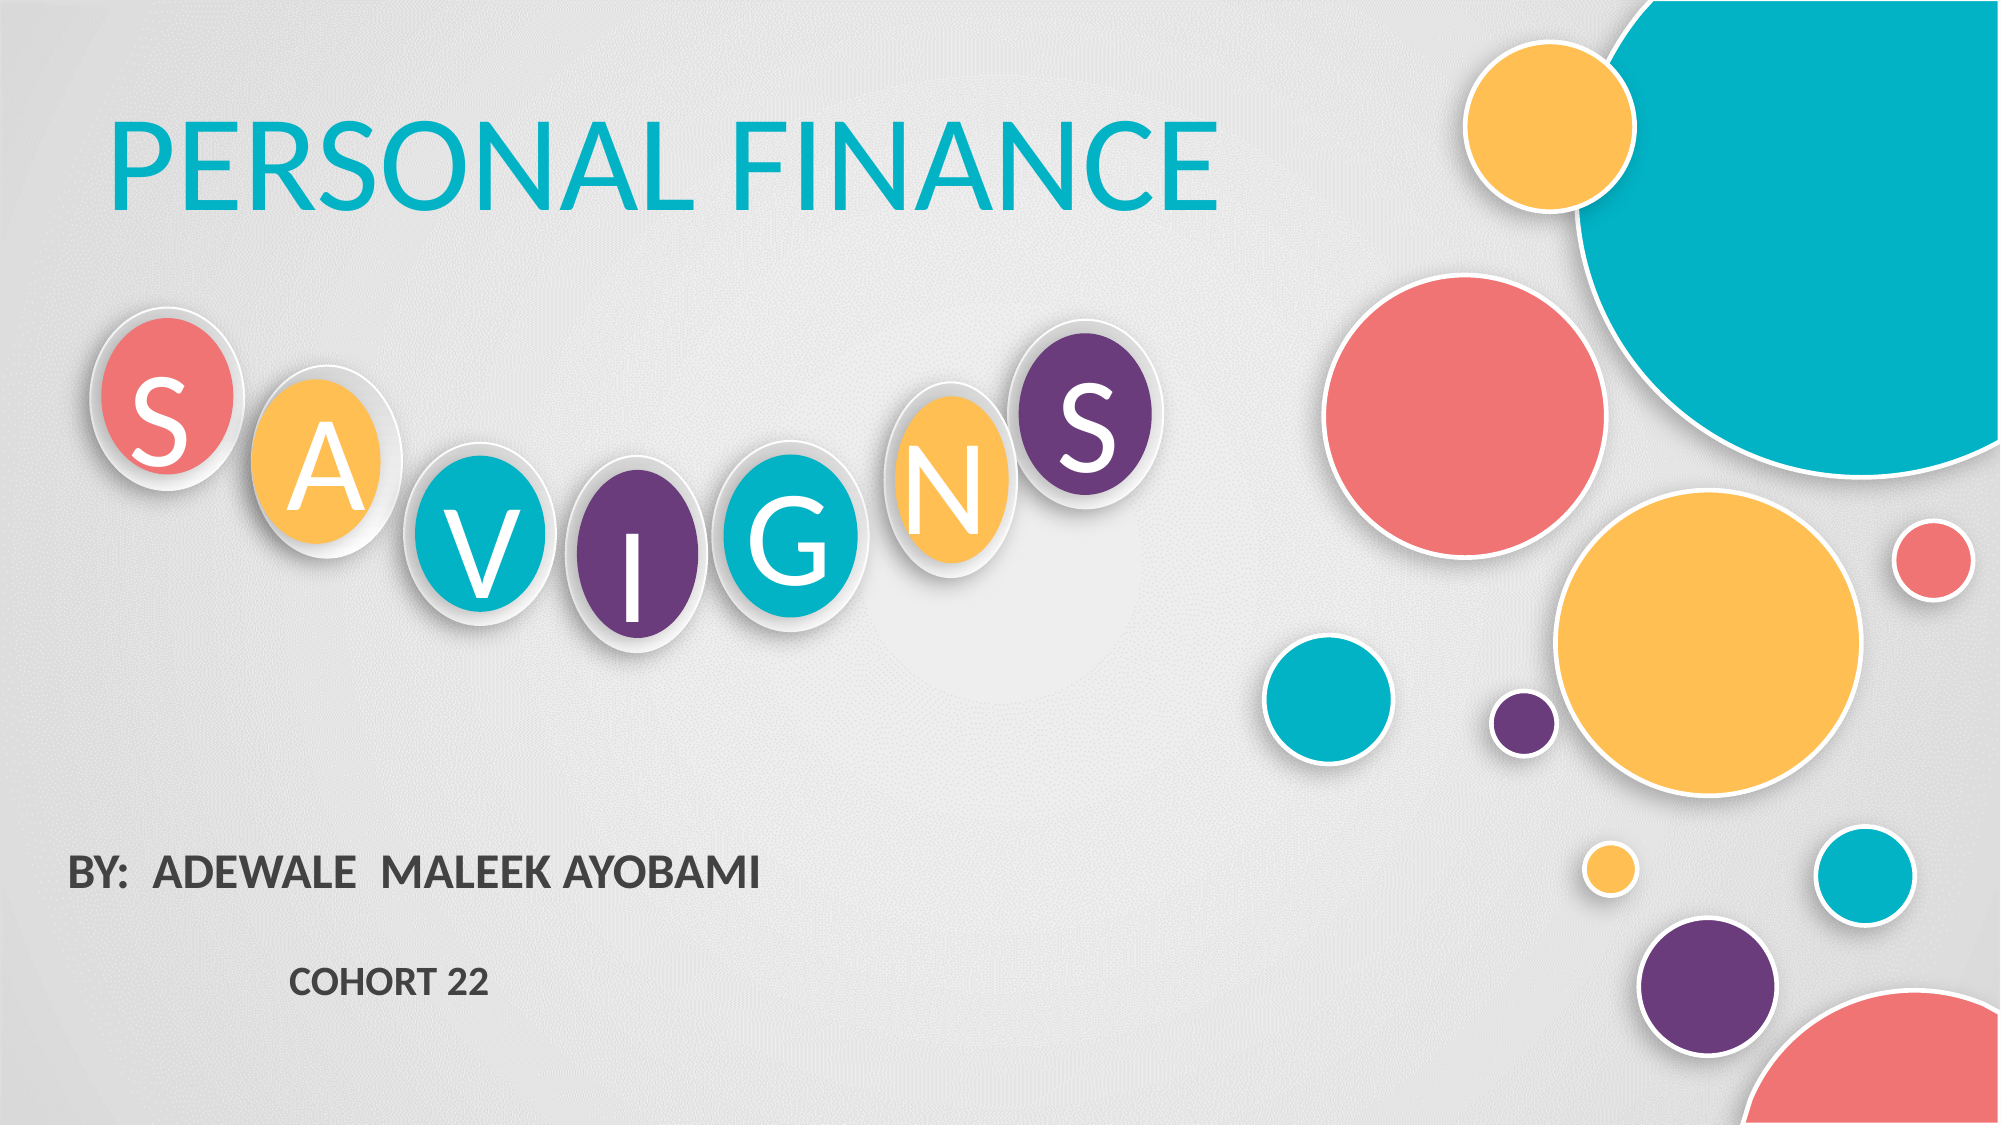

PERSONAL FINANCE

S

S

A

N

G

V

I

BY:  ADEWALE  MALEEK AYOBAMI

COHORT 22